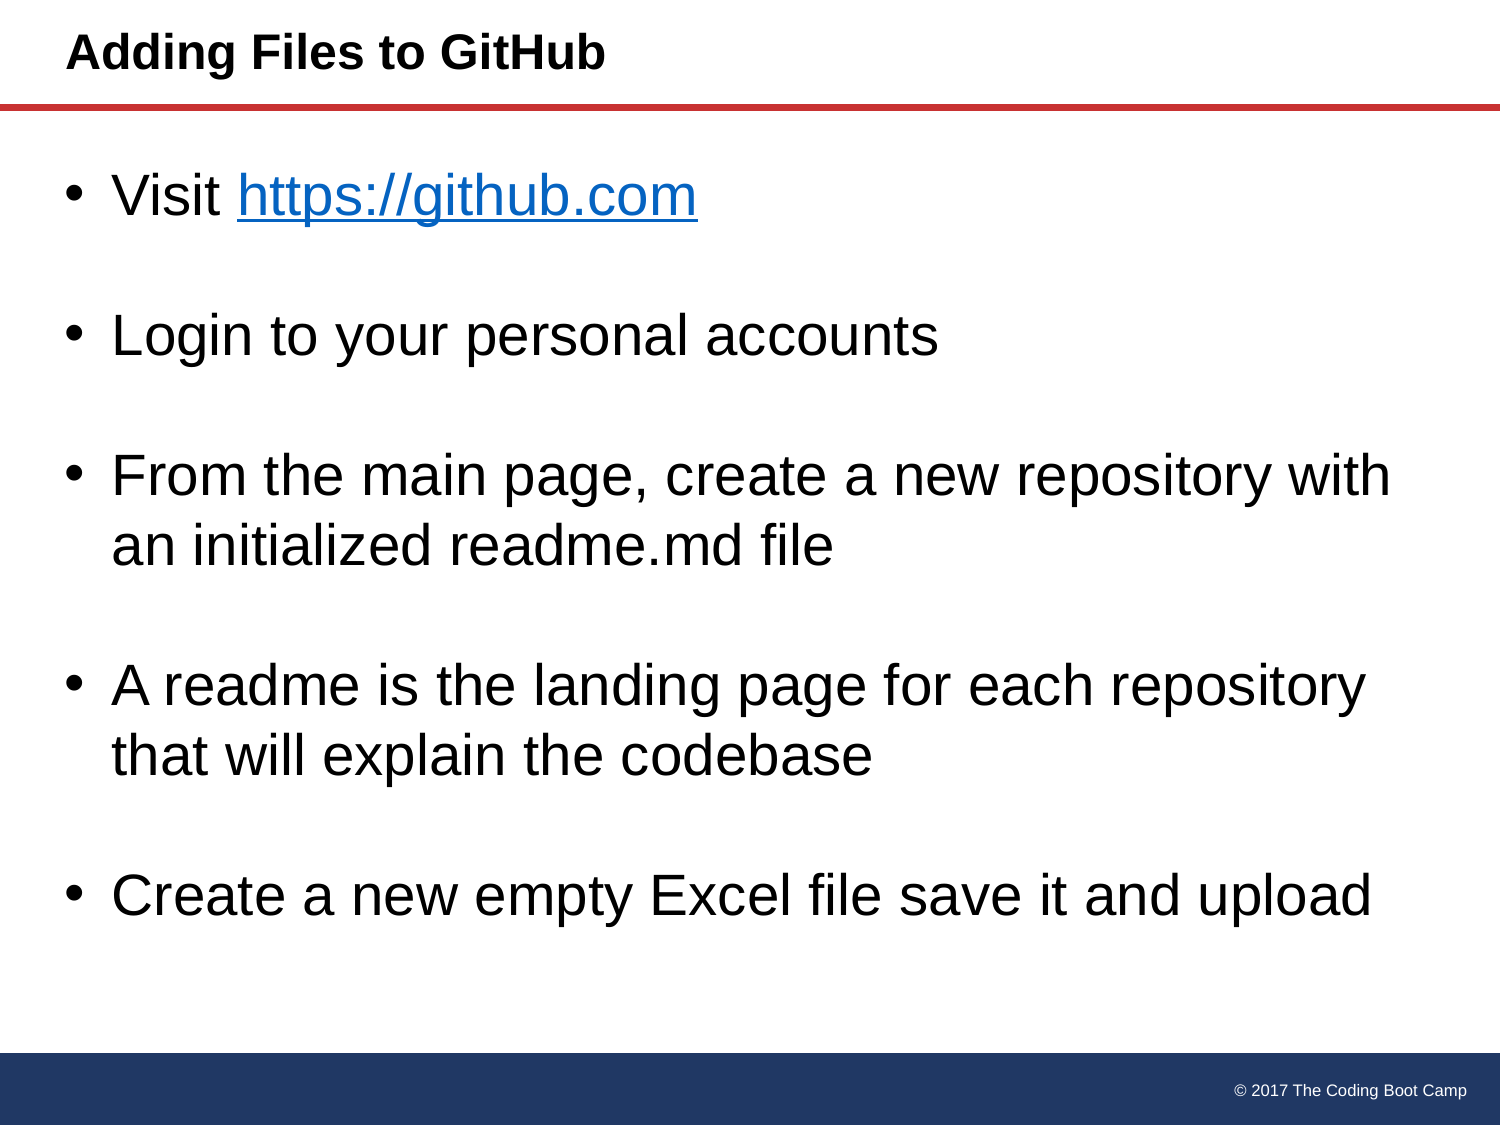

# Adding Files to GitHub
Visit https://github.com

Login to your personal accounts

From the main page, create a new repository with an initialized readme.md file

A readme is the landing page for each repository that will explain the codebase

Create a new empty Excel file save it and upload